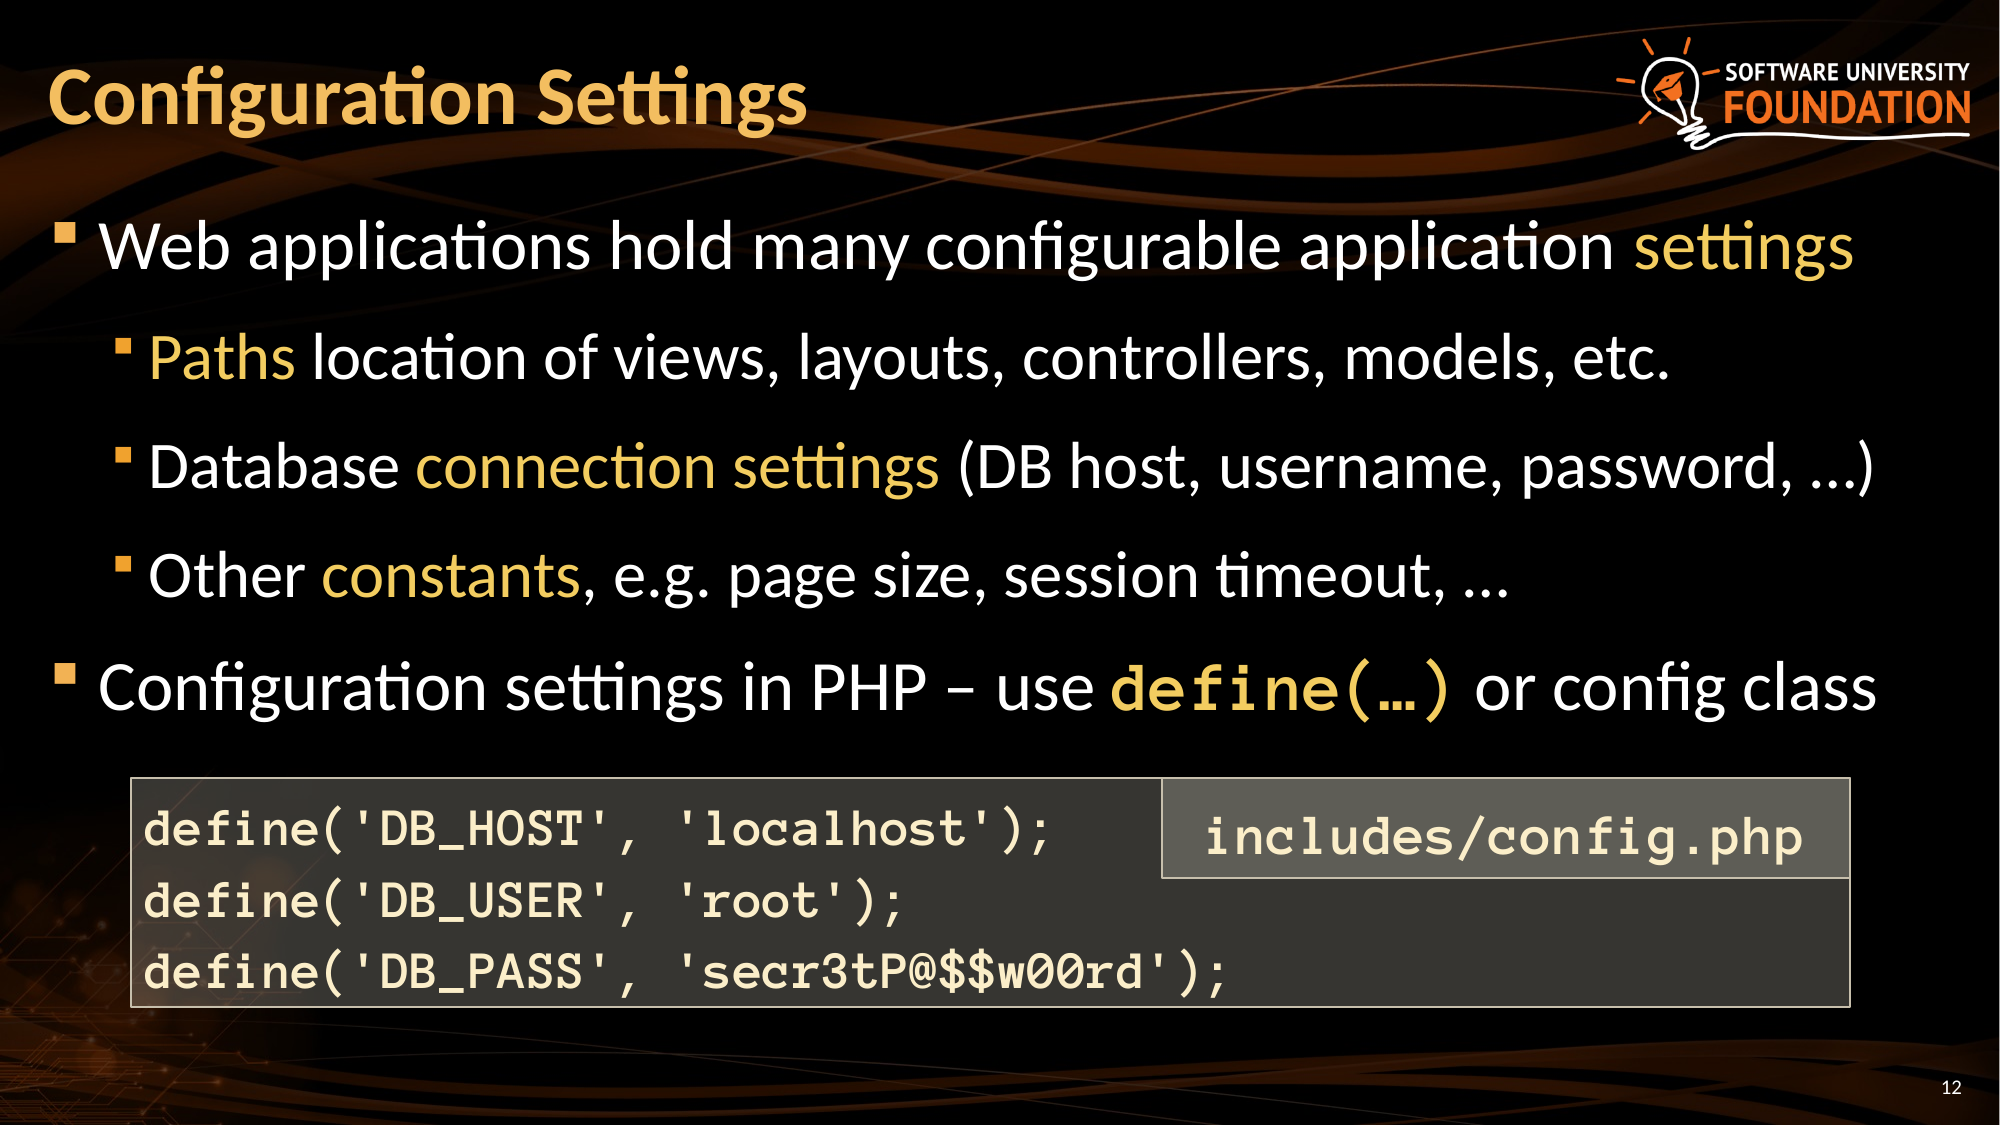

# Configuration Settings
Web applications hold many configurable application settings
Paths location of views, layouts, controllers, models, etc.
Database connection settings (DB host, username, password, …)
Other constants, e.g. page size, session timeout, …
Configuration settings in PHP – use define(…) or config class
define('DB_HOST', 'localhost');
define('DB_USER', 'root');
define('DB_PASS', 'secr3tP@$$w00rd');
includes/config.php
12